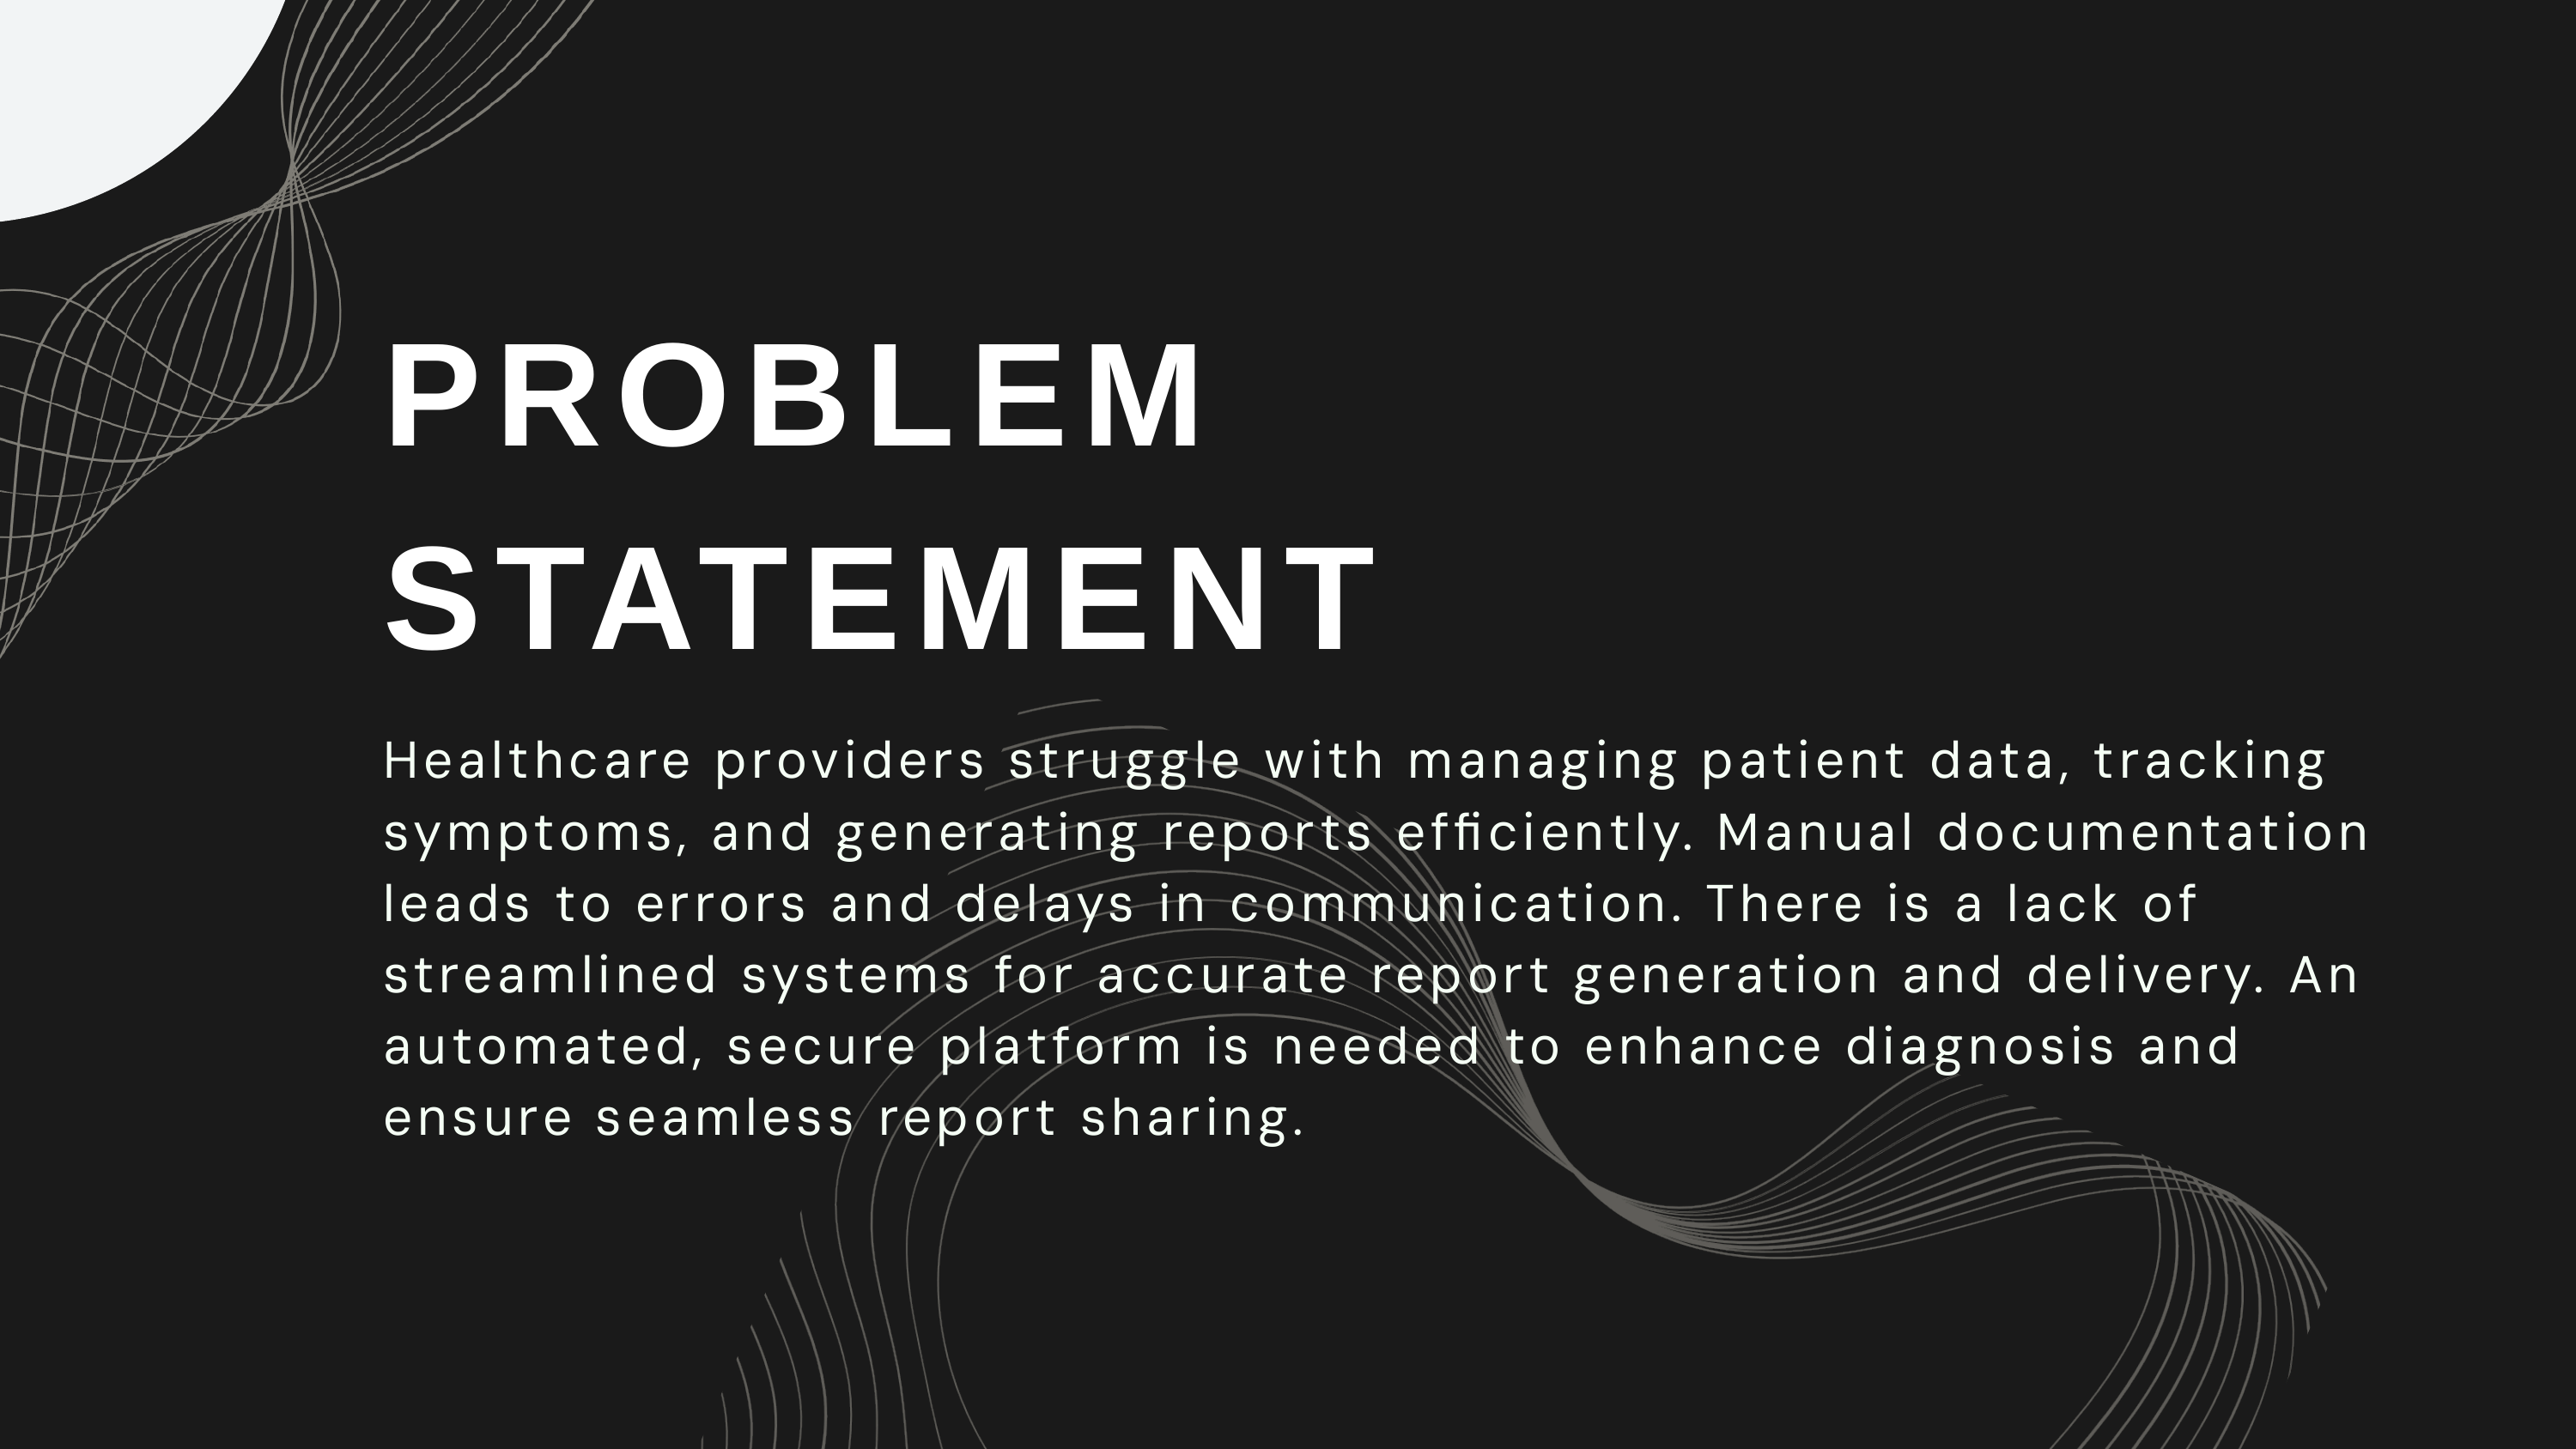

PROBLEM STATEMENT
Healthcare providers struggle with managing patient data, tracking symptoms, and generating reports efficiently. Manual documentation leads to errors and delays in communication. There is a lack of streamlined systems for accurate report generation and delivery. An automated, secure platform is needed to enhance diagnosis and ensure seamless report sharing.